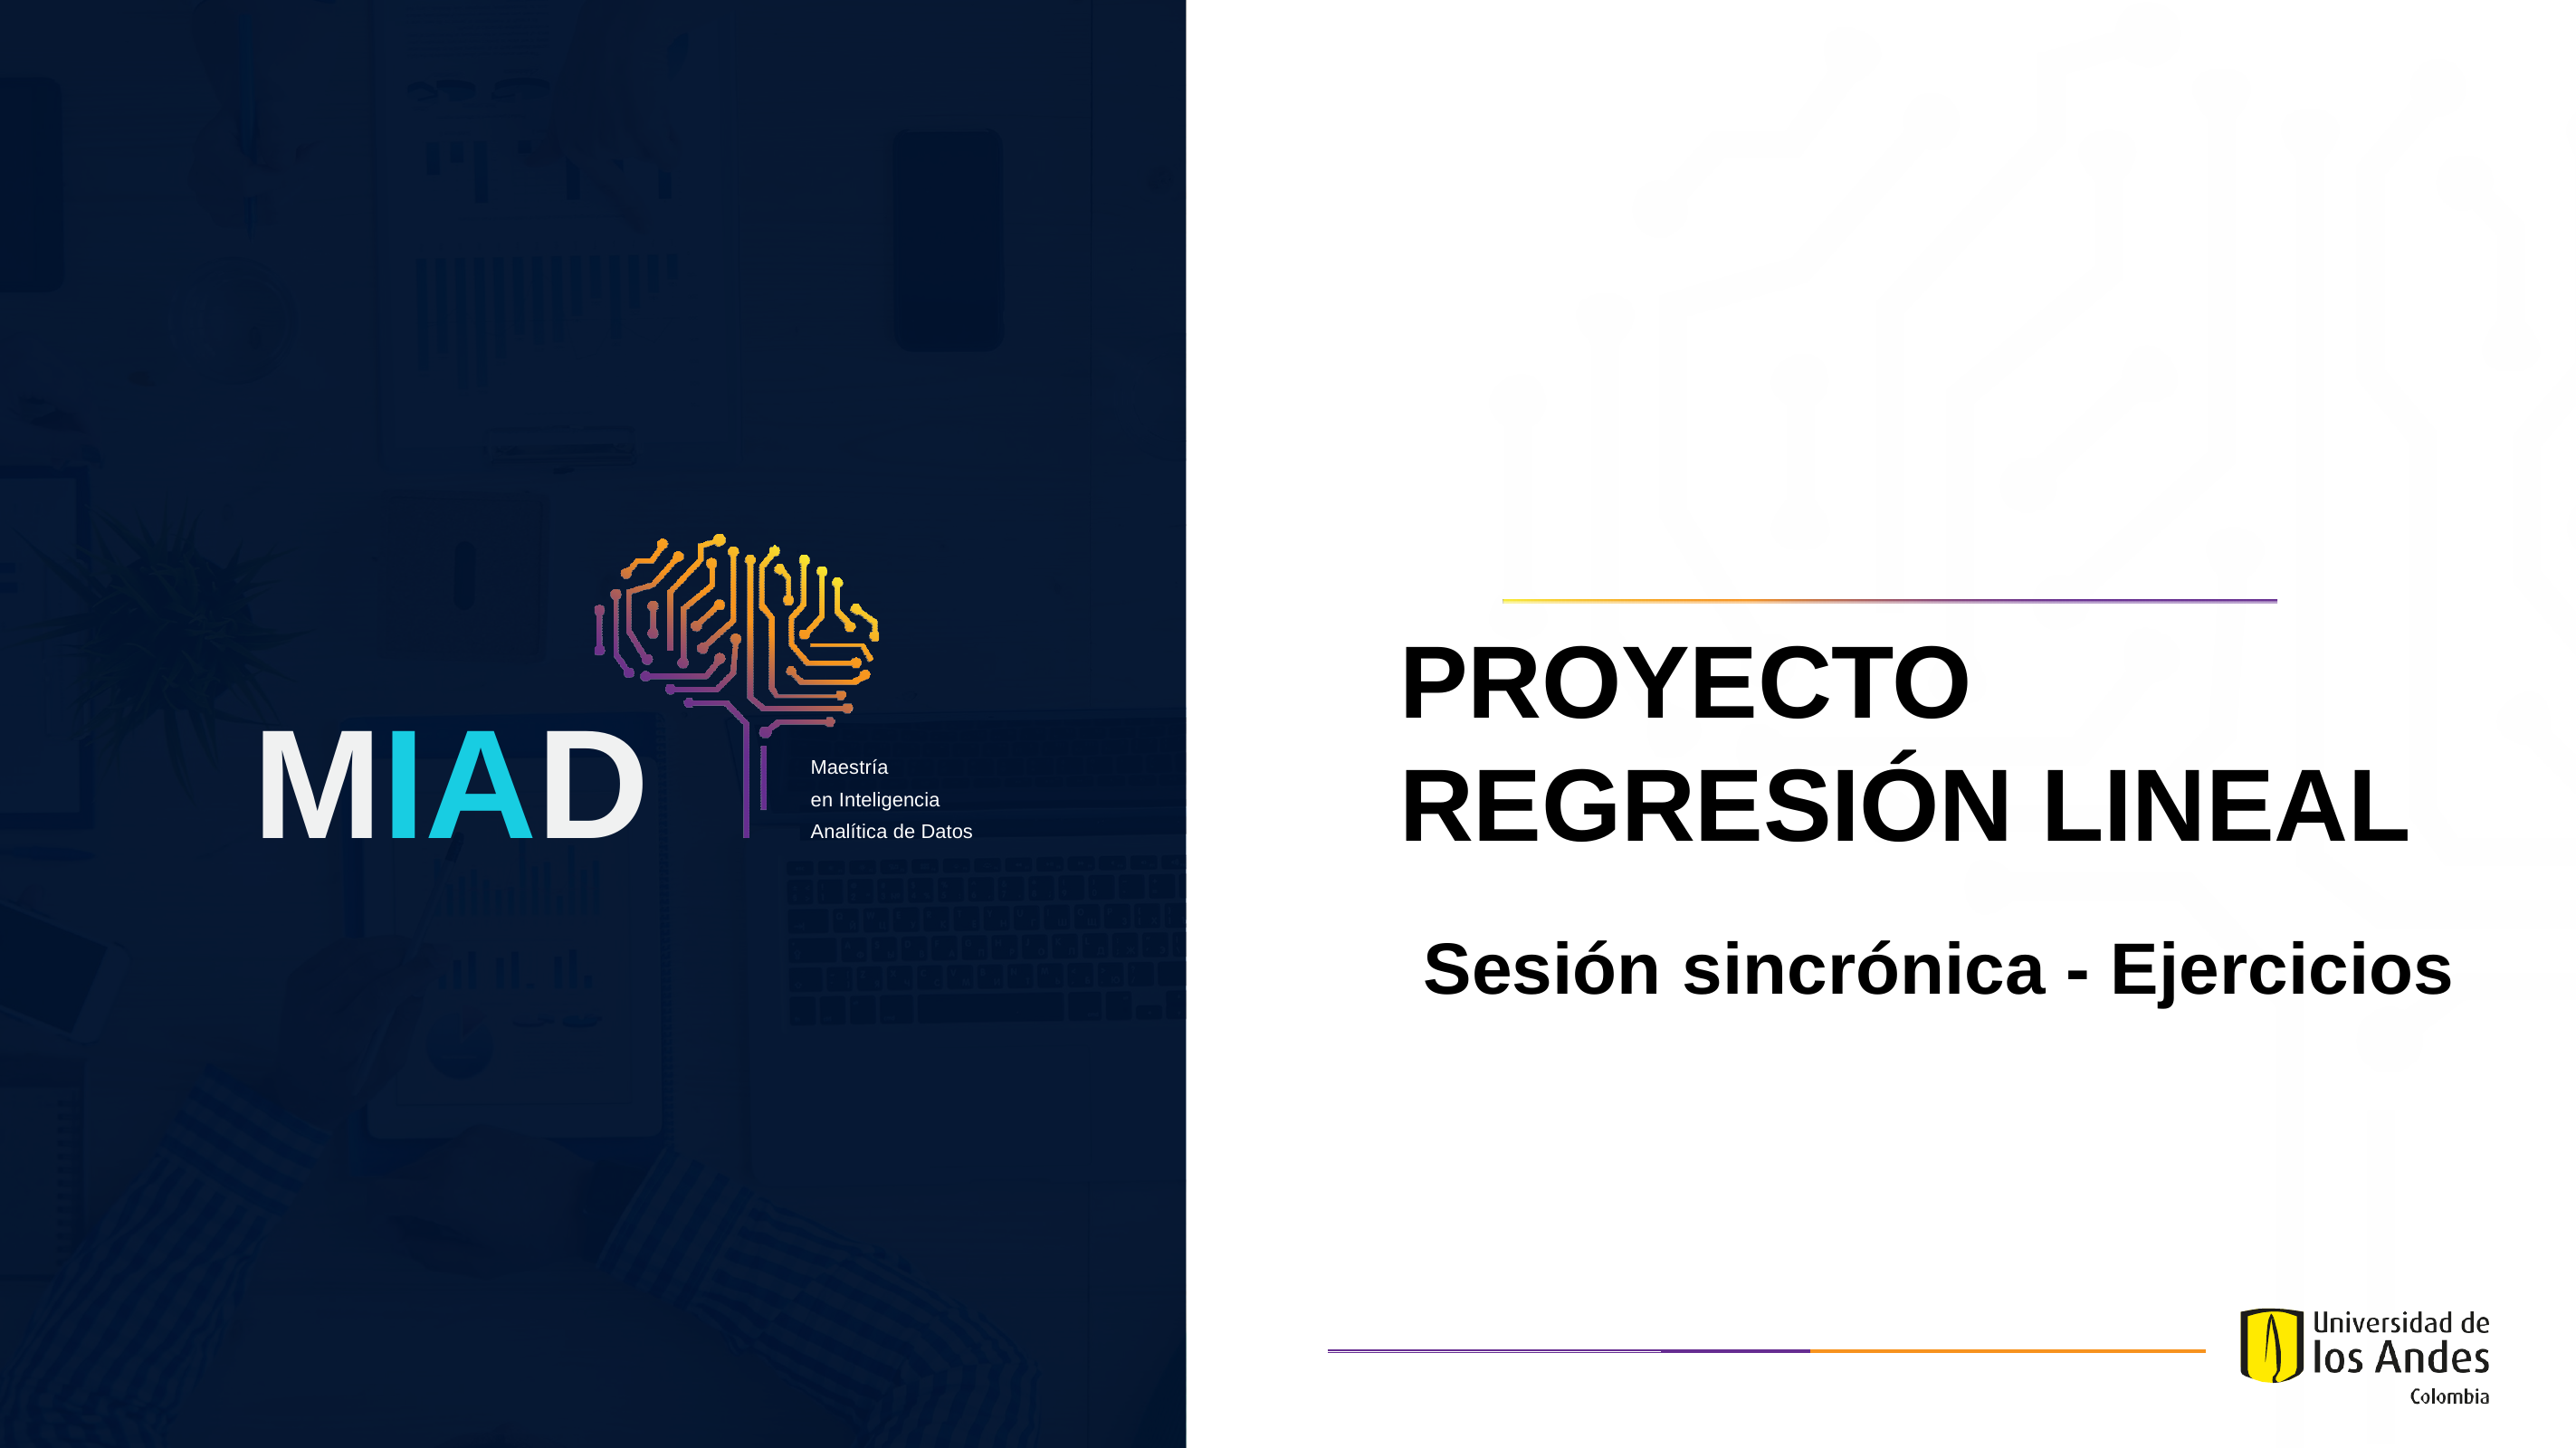

PROYECTO REGRESIÓN LINEAL
MIAD
Maestría
en Inteligencia  Analítica de Datos
Sesión sincrónica - Ejercicios